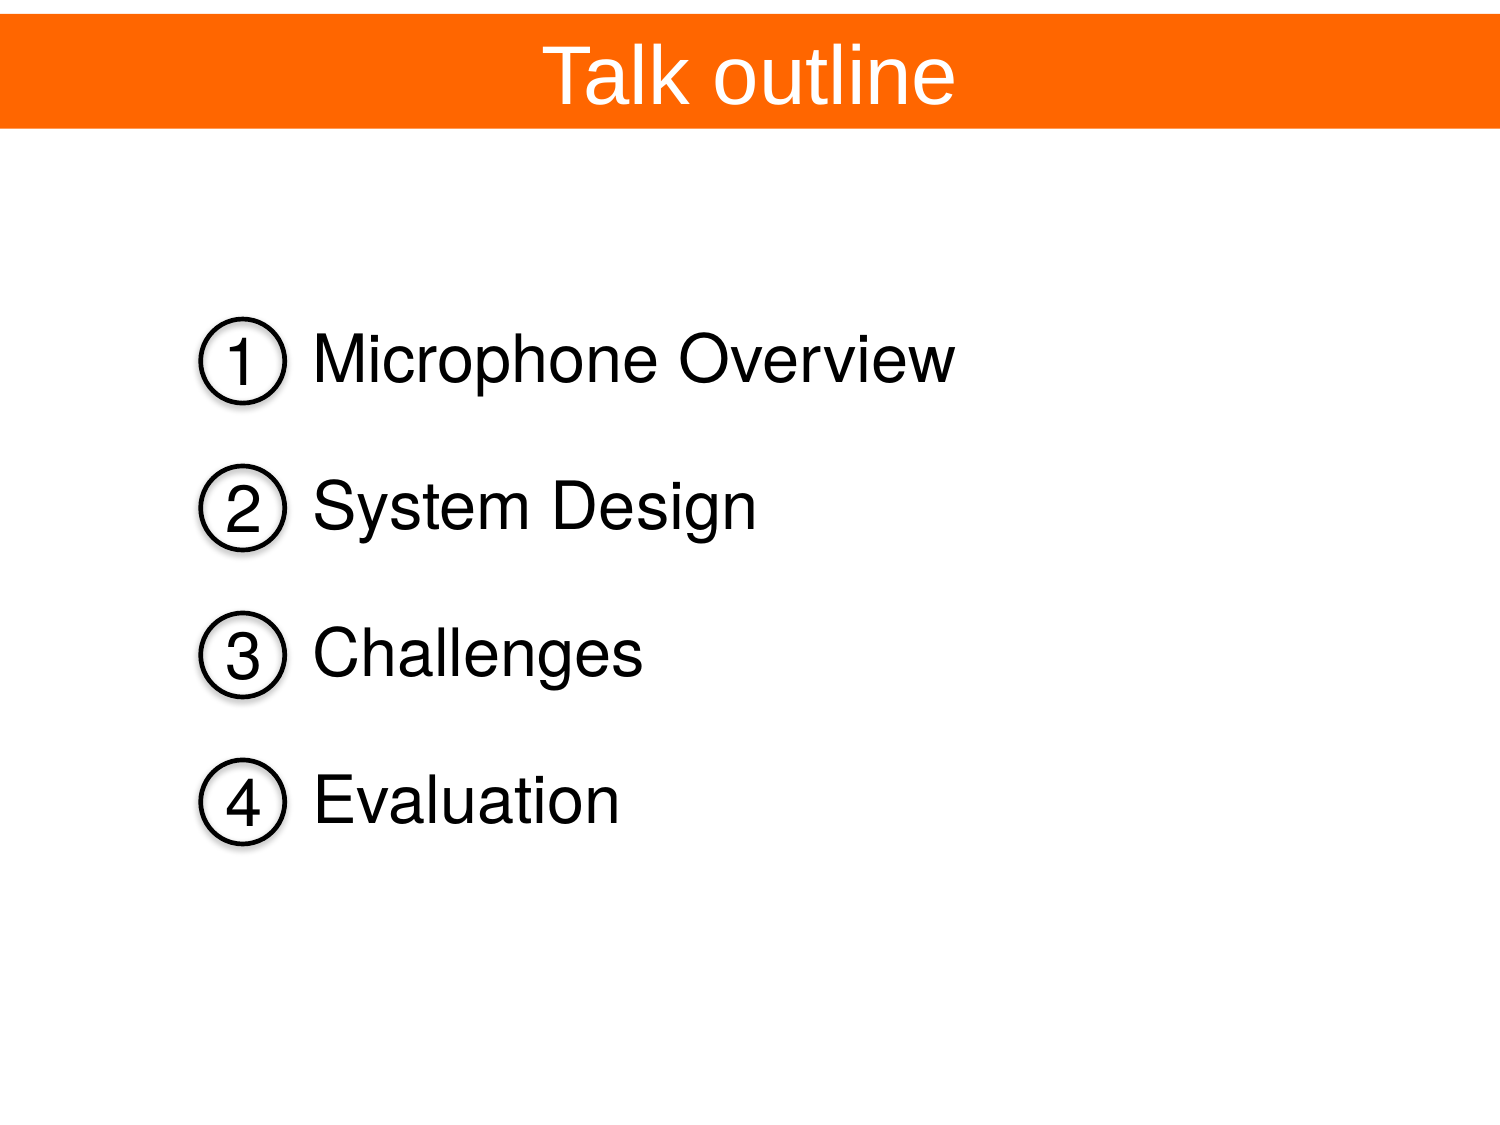

Talk outline
Microphone Overview
1

System Design
2

Challenges
3

Evaluation
4